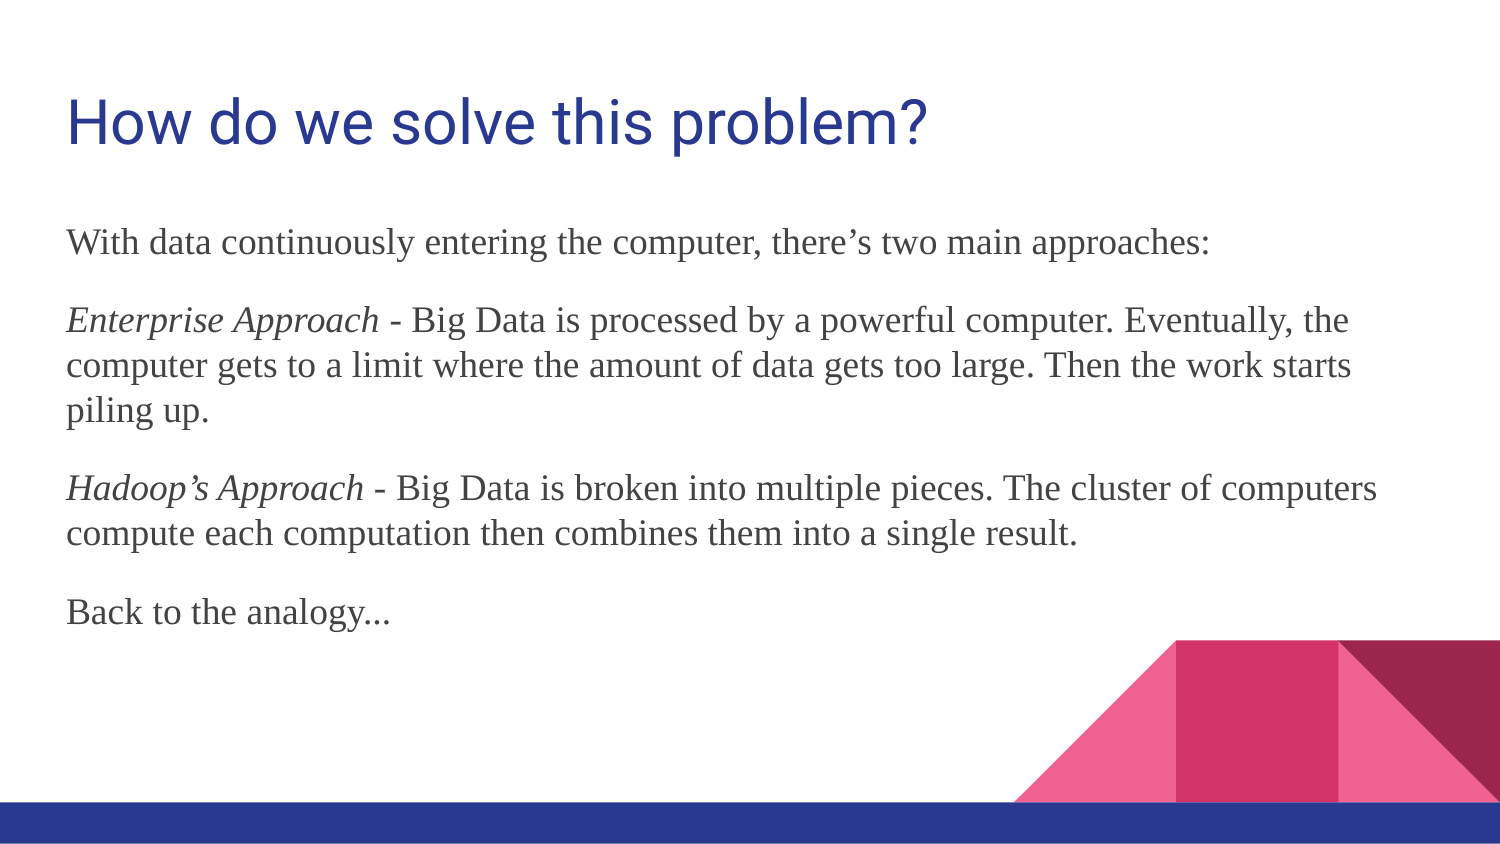

# How do we solve this problem?
With data continuously entering the computer, there’s two main approaches:
Enterprise Approach - Big Data is processed by a powerful computer. Eventually, the computer gets to a limit where the amount of data gets too large. Then the work starts piling up.
Hadoop’s Approach - Big Data is broken into multiple pieces. The cluster of computers compute each computation then combines them into a single result.
Back to the analogy...